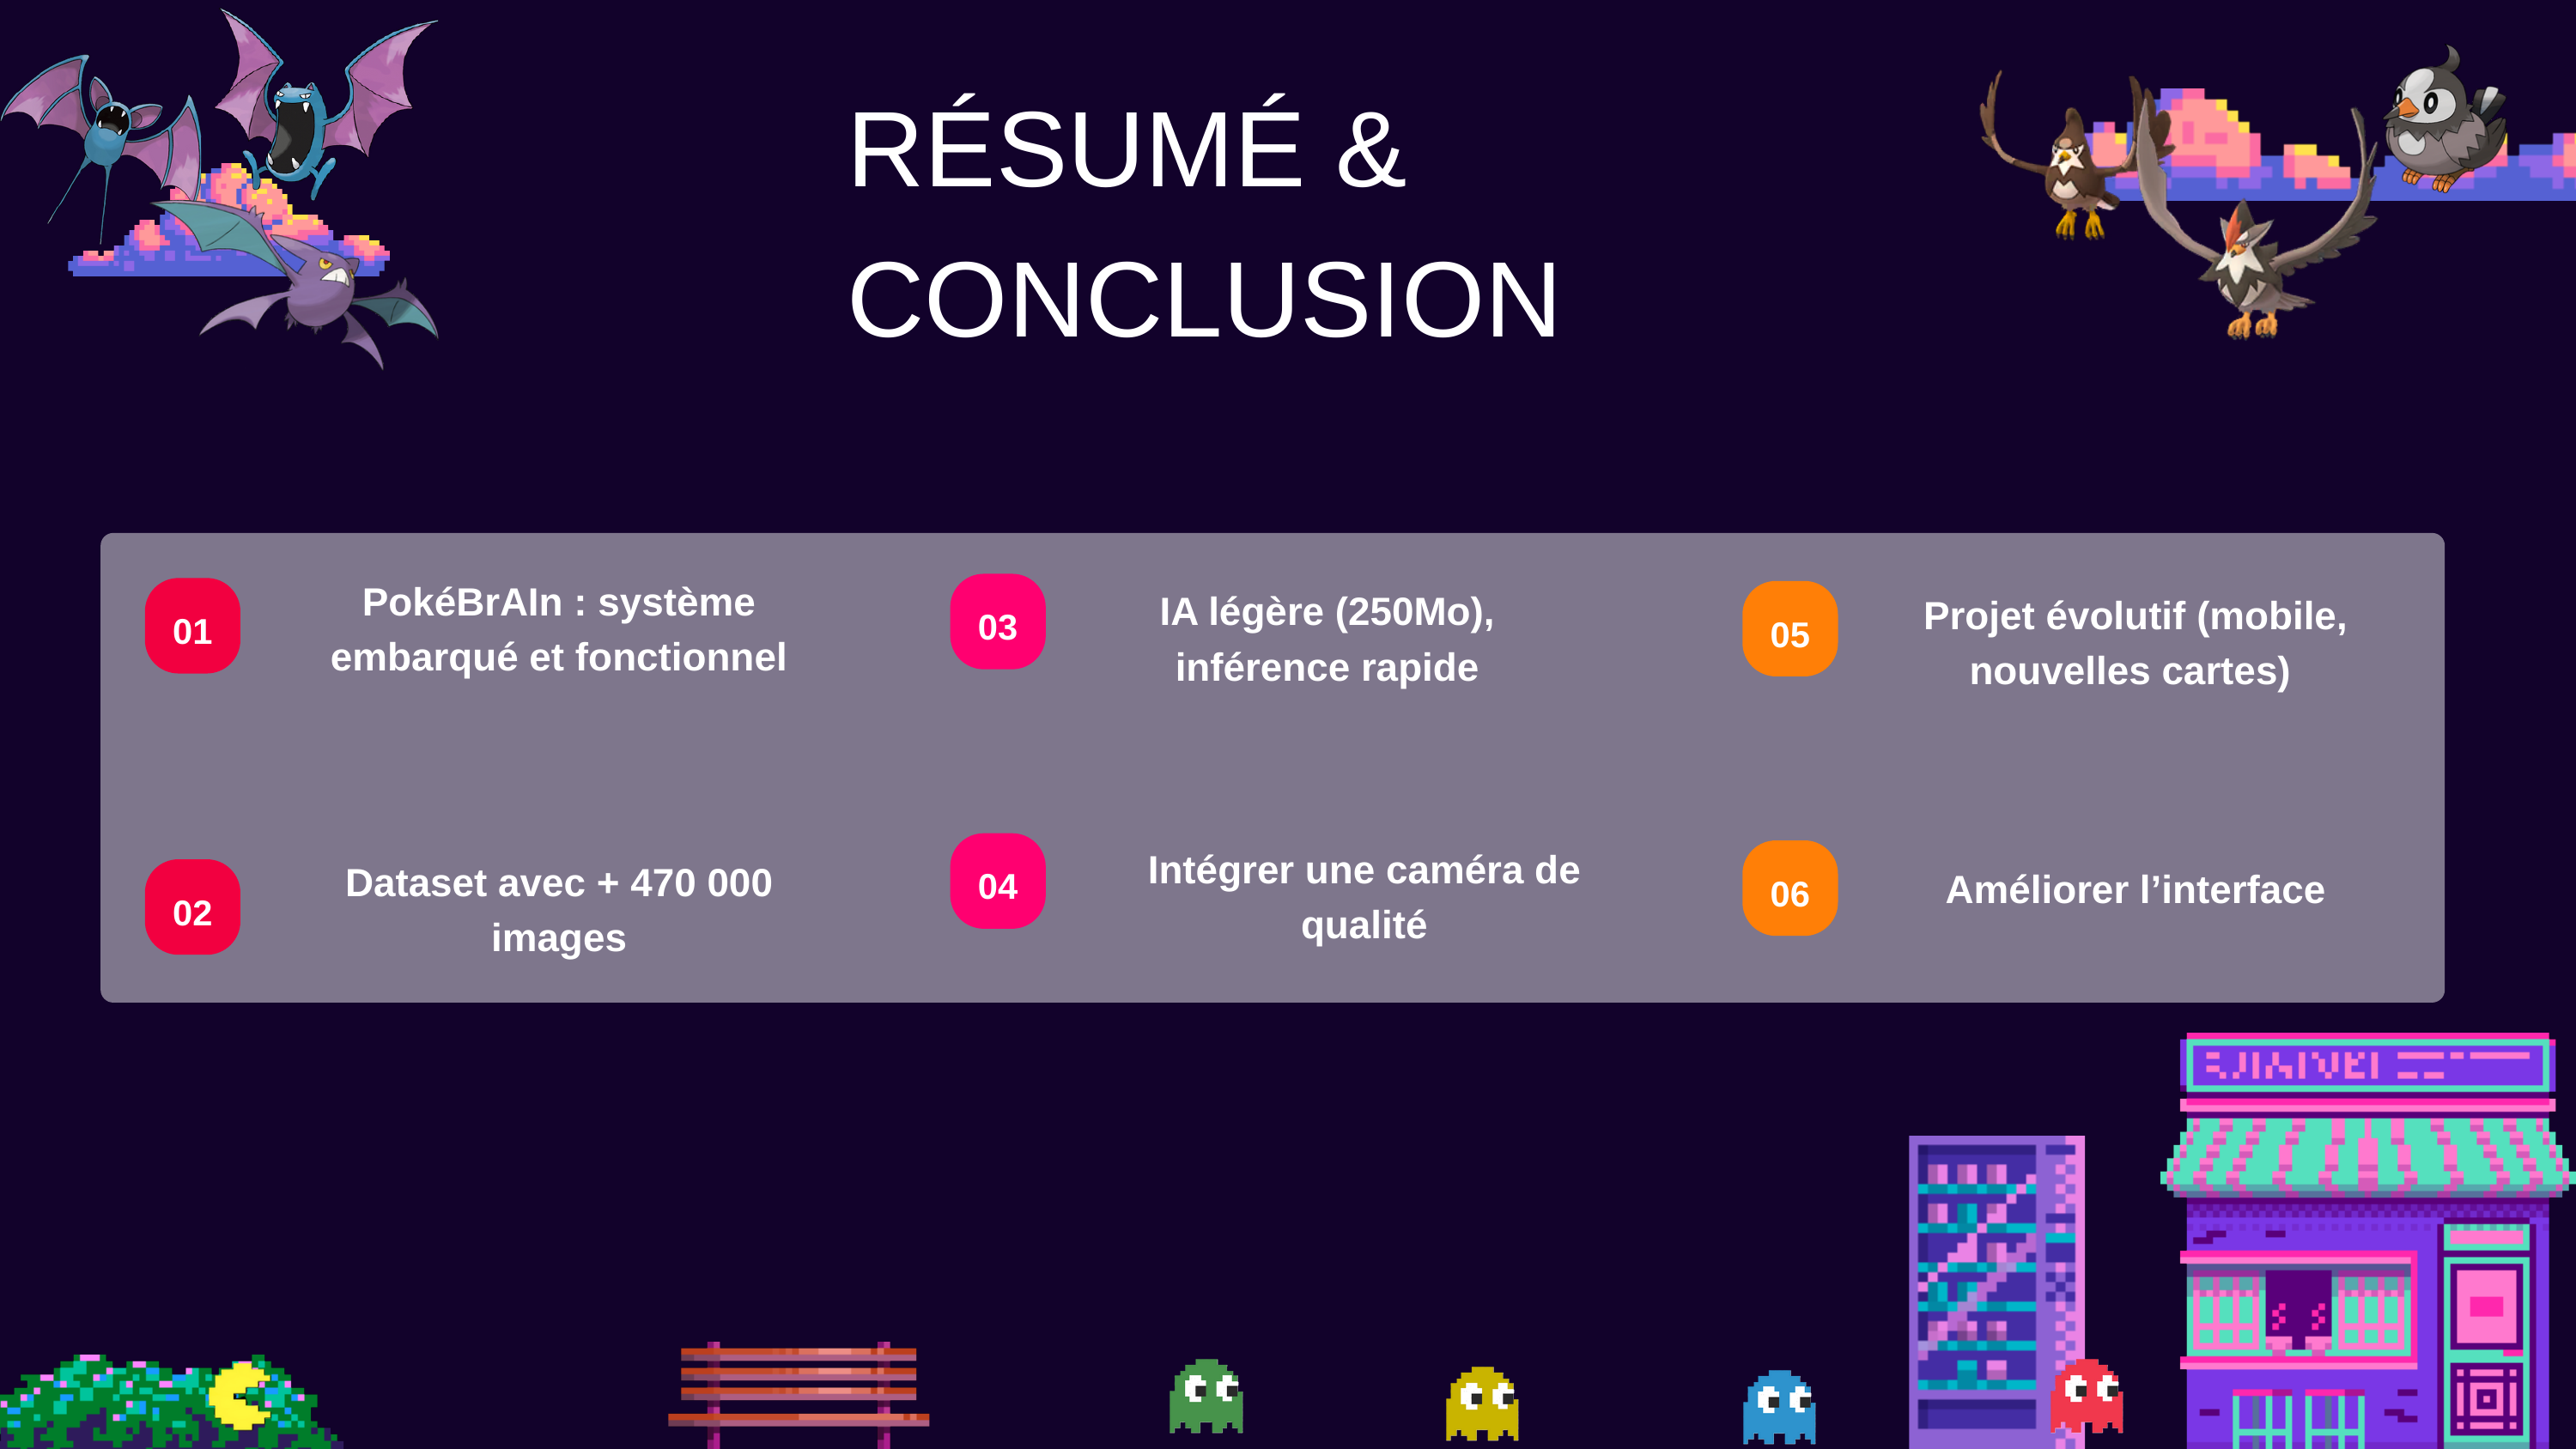

RÉSUMÉ & CONCLUSION

IA légère (250Mo), inférence rapide

Projet évolutif (mobile, nouvelles cartes)

PokéBrAIn : système embarqué et fonctionnel

03
01
05

Intégrer une caméra de qualité

Dataset avec + 470 000 images
04
Améliorer l’interface

06
02